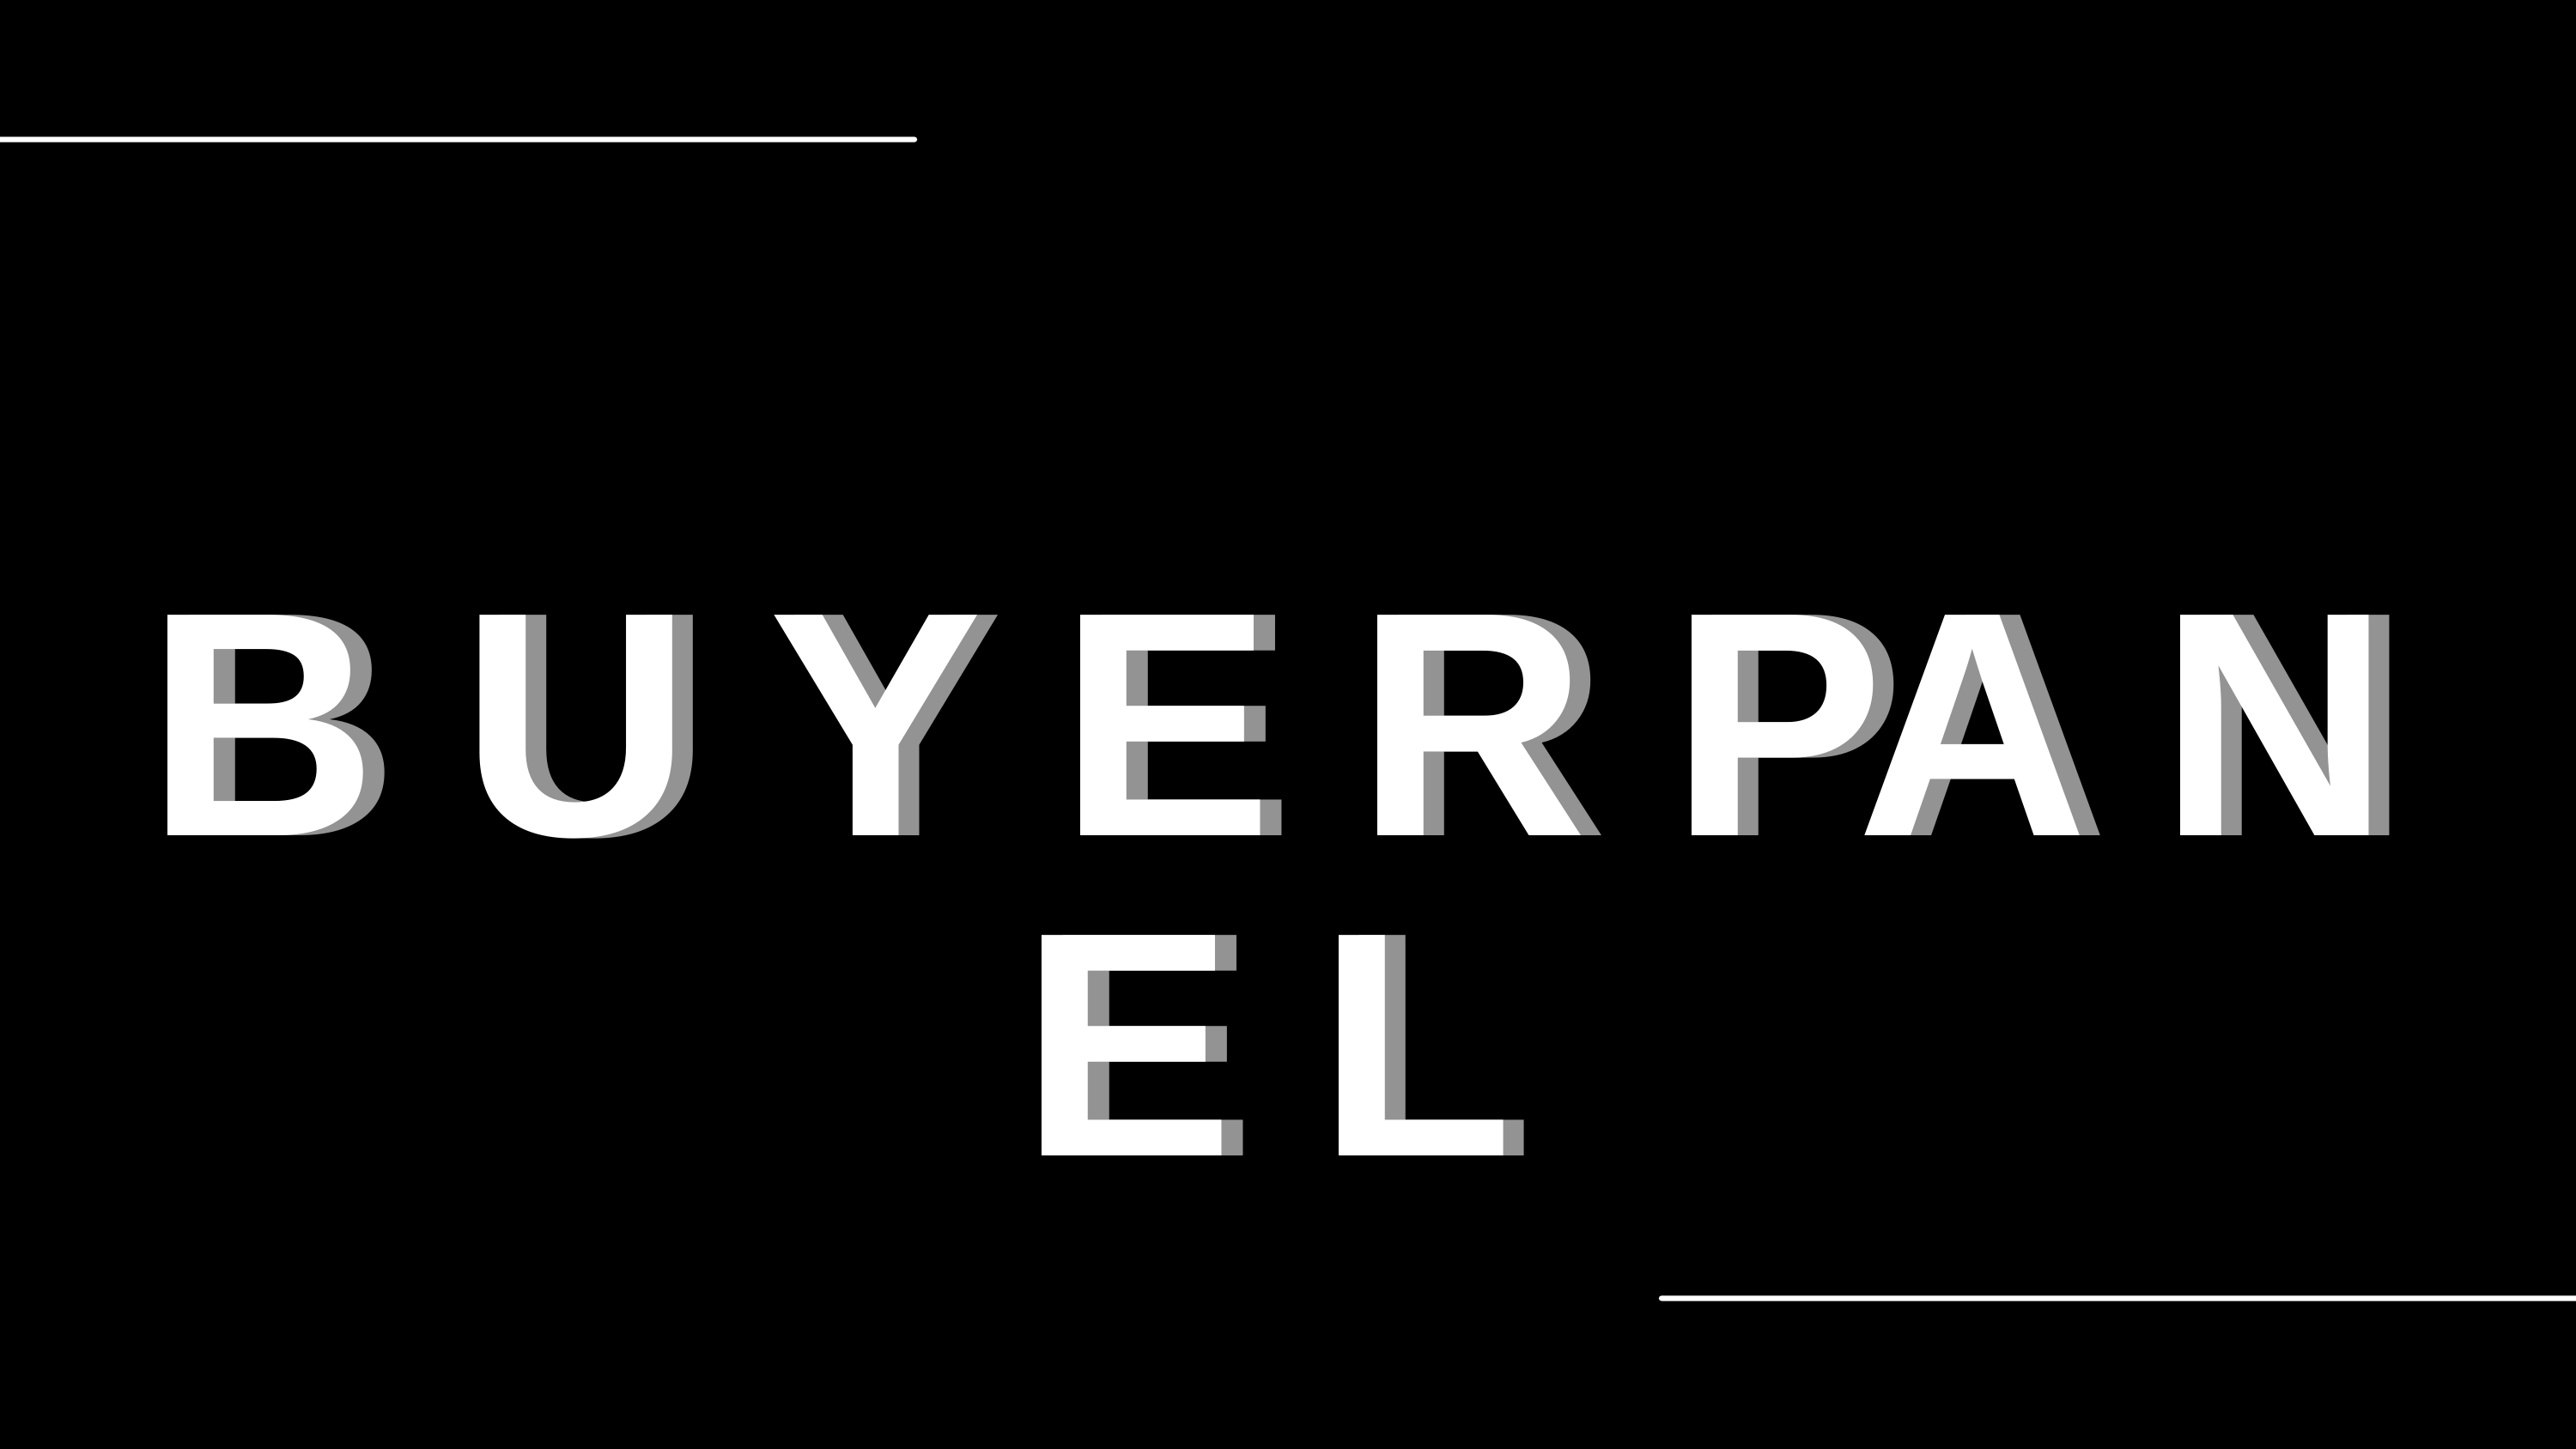

B U Y E R PA N E L
B U Y E R PA N E L